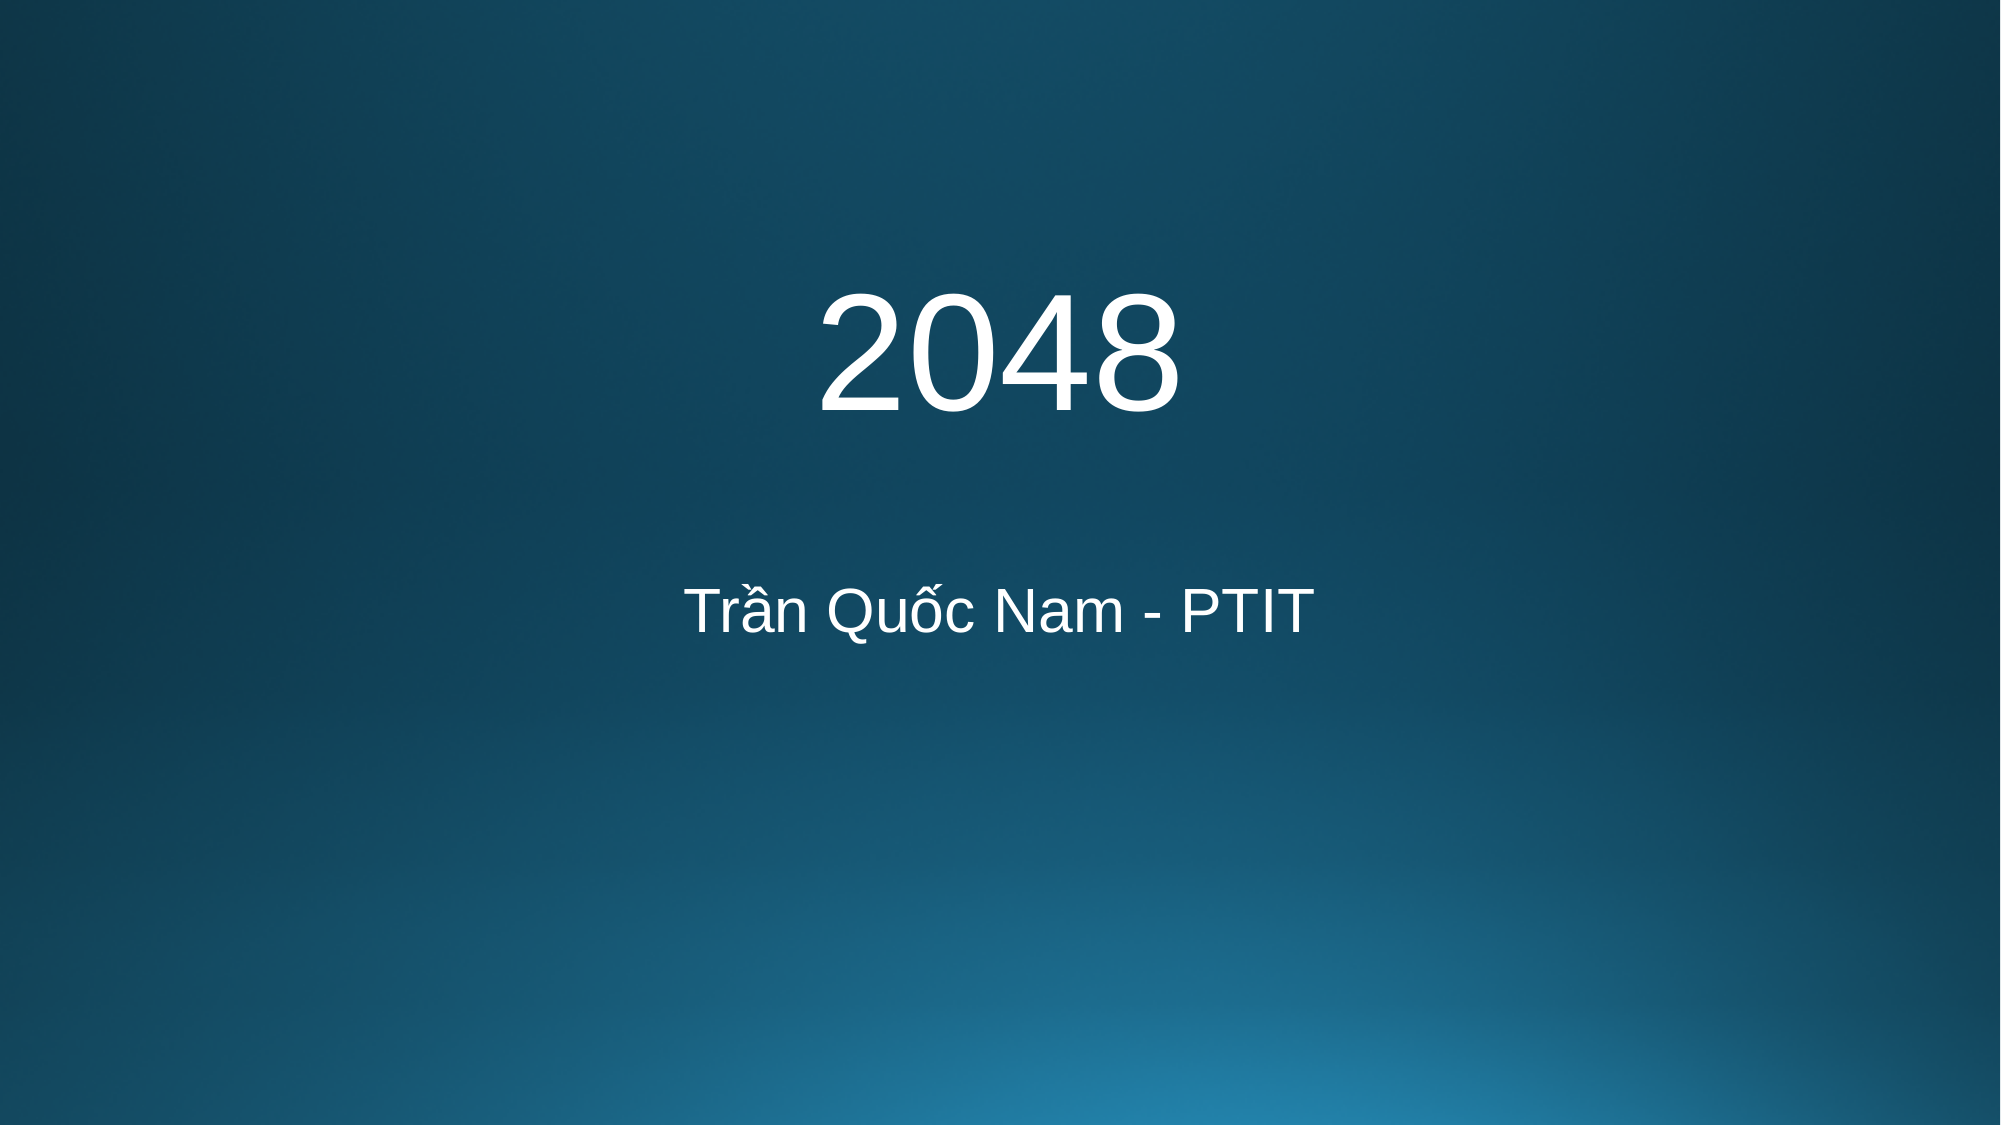

# 2048
Trần Quốc Nam - PTIT